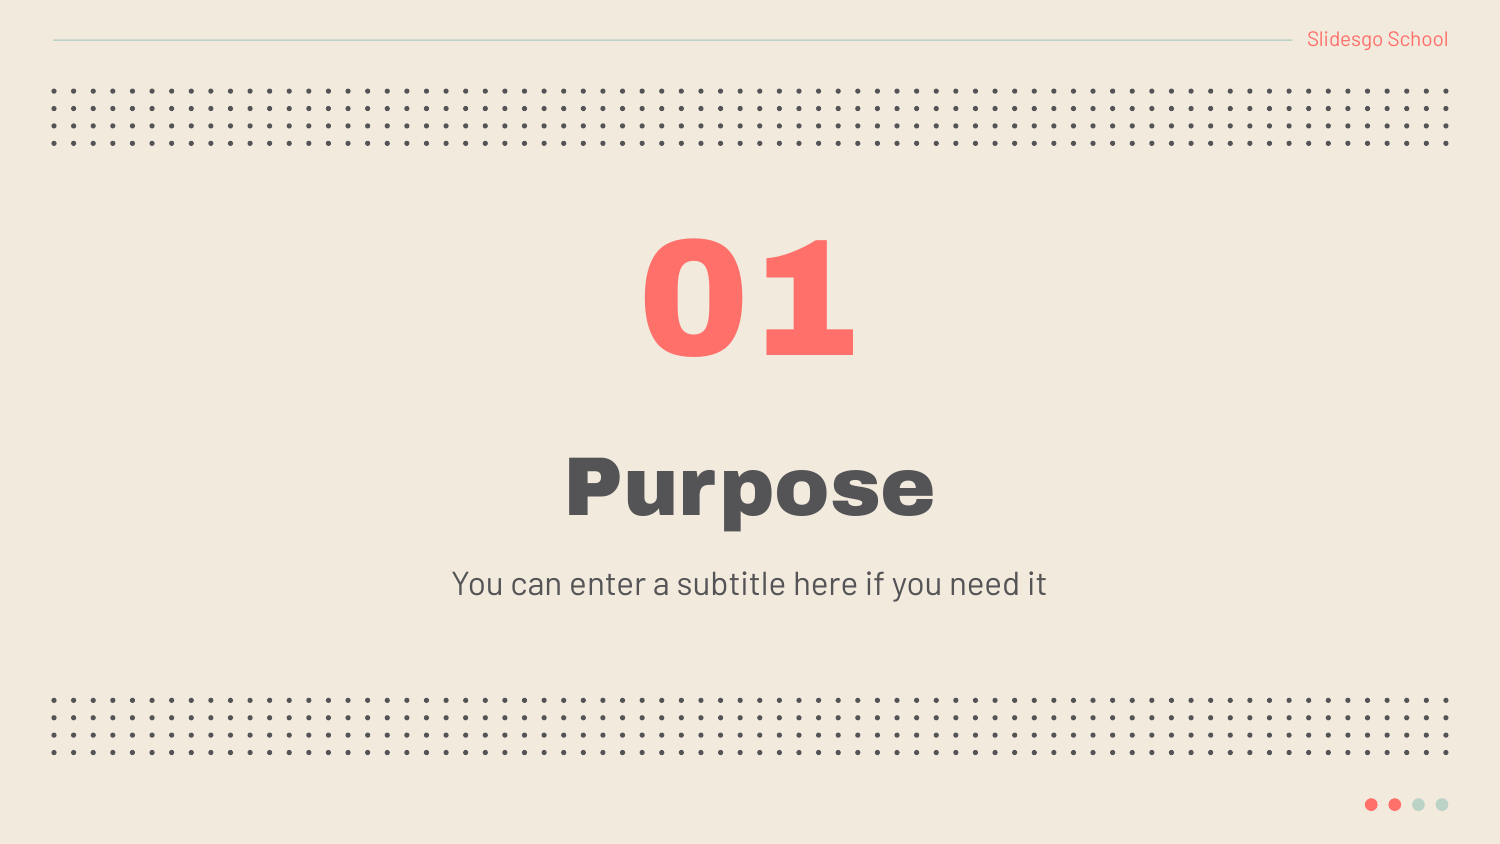

Slidesgo School

01
# Purpose
You can enter a subtitle here if you need it